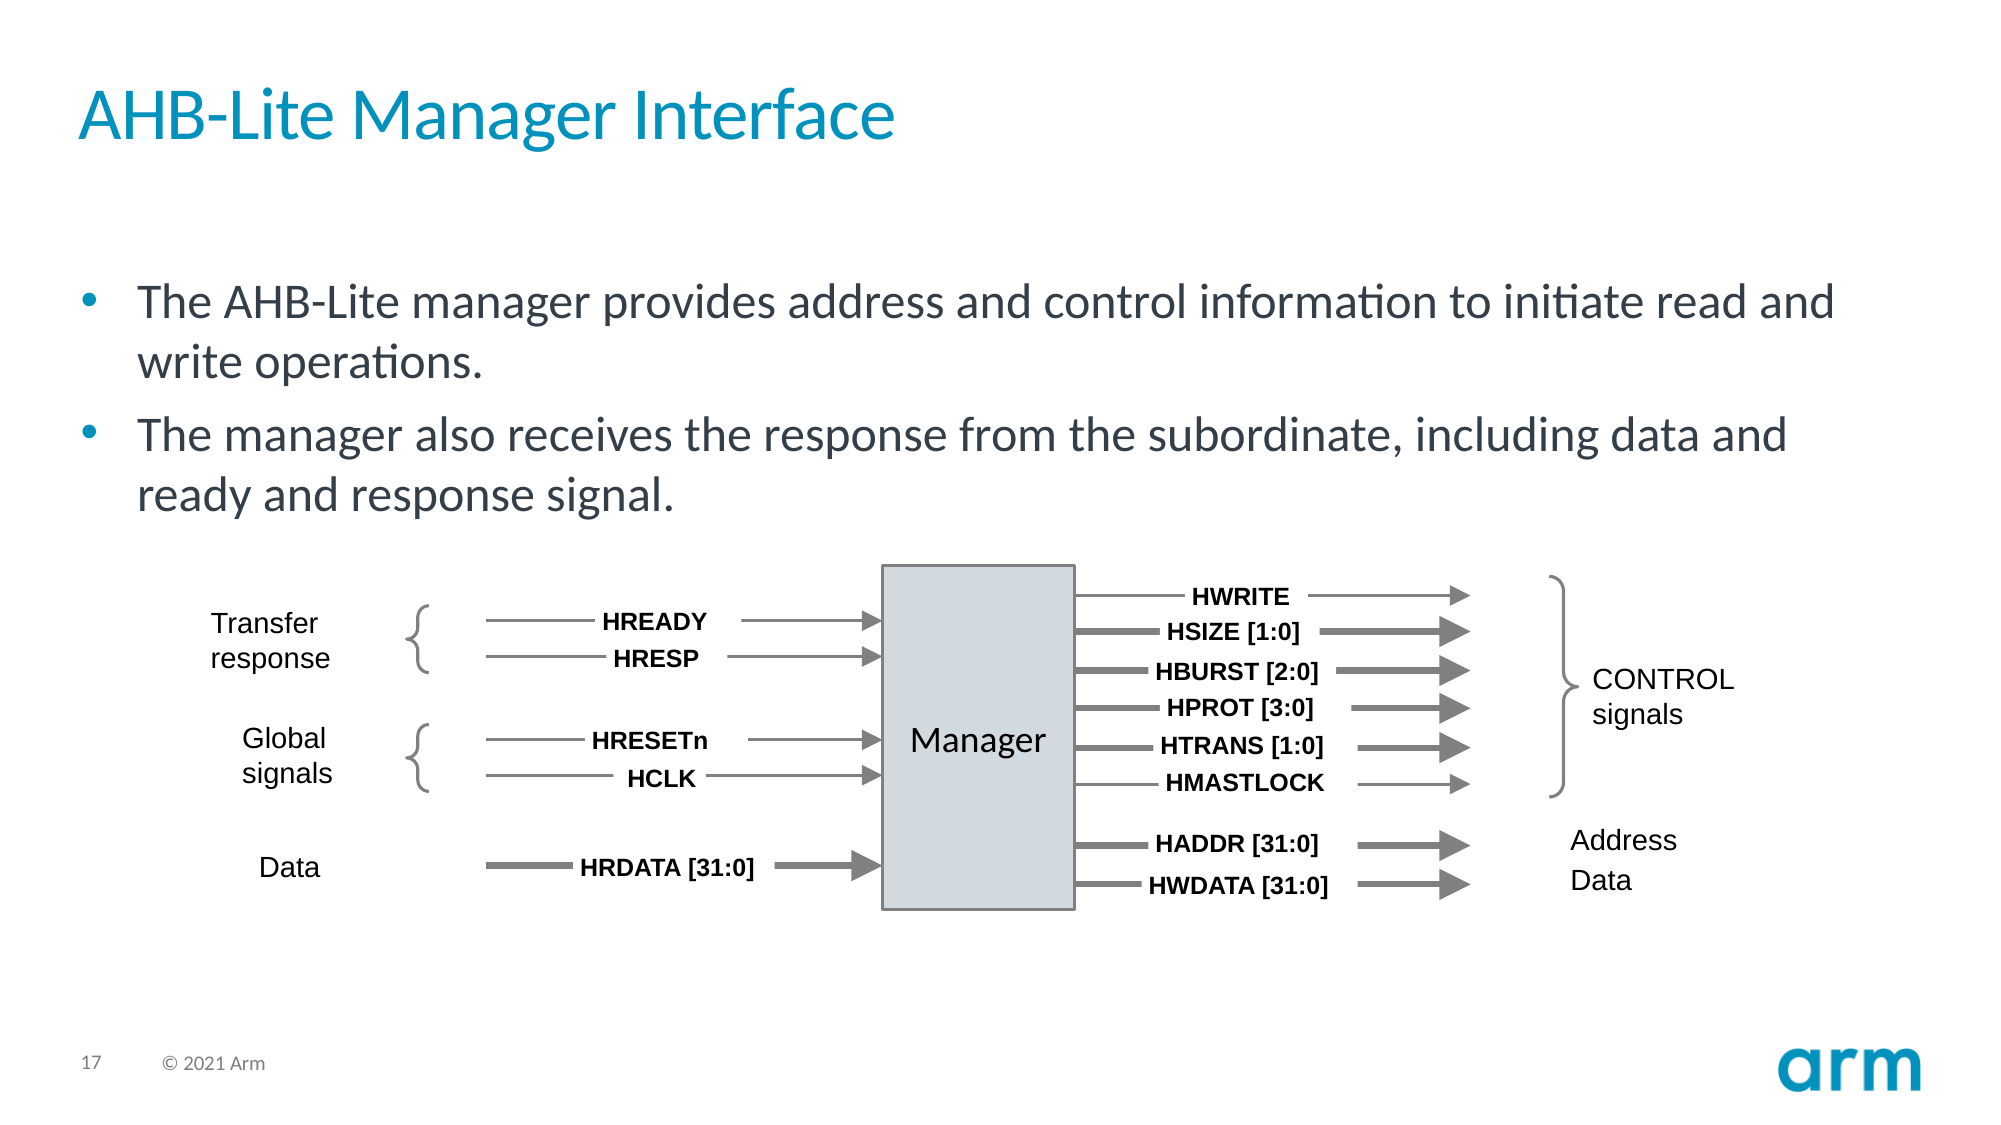

# AHB-Lite Manager Interface
The AHB-Lite manager provides address and control information to initiate read and write operations.
The manager also receives the response from the subordinate, including data and ready and response signal.
Manager

 HWRITE
Transfer response

 HREADY
 HSIZE [1:0]
 HRESP
CONTROL signals
 HBURST [2:0]
 HPROT [3:0]
Global signals

 HRESETn
 HTRANS [1:0]
  HCLK
 HMASTLOCK
Address
 HADDR [31:0]
Data
 HRDATA [31:0]
Data
 HWDATA [31:0]